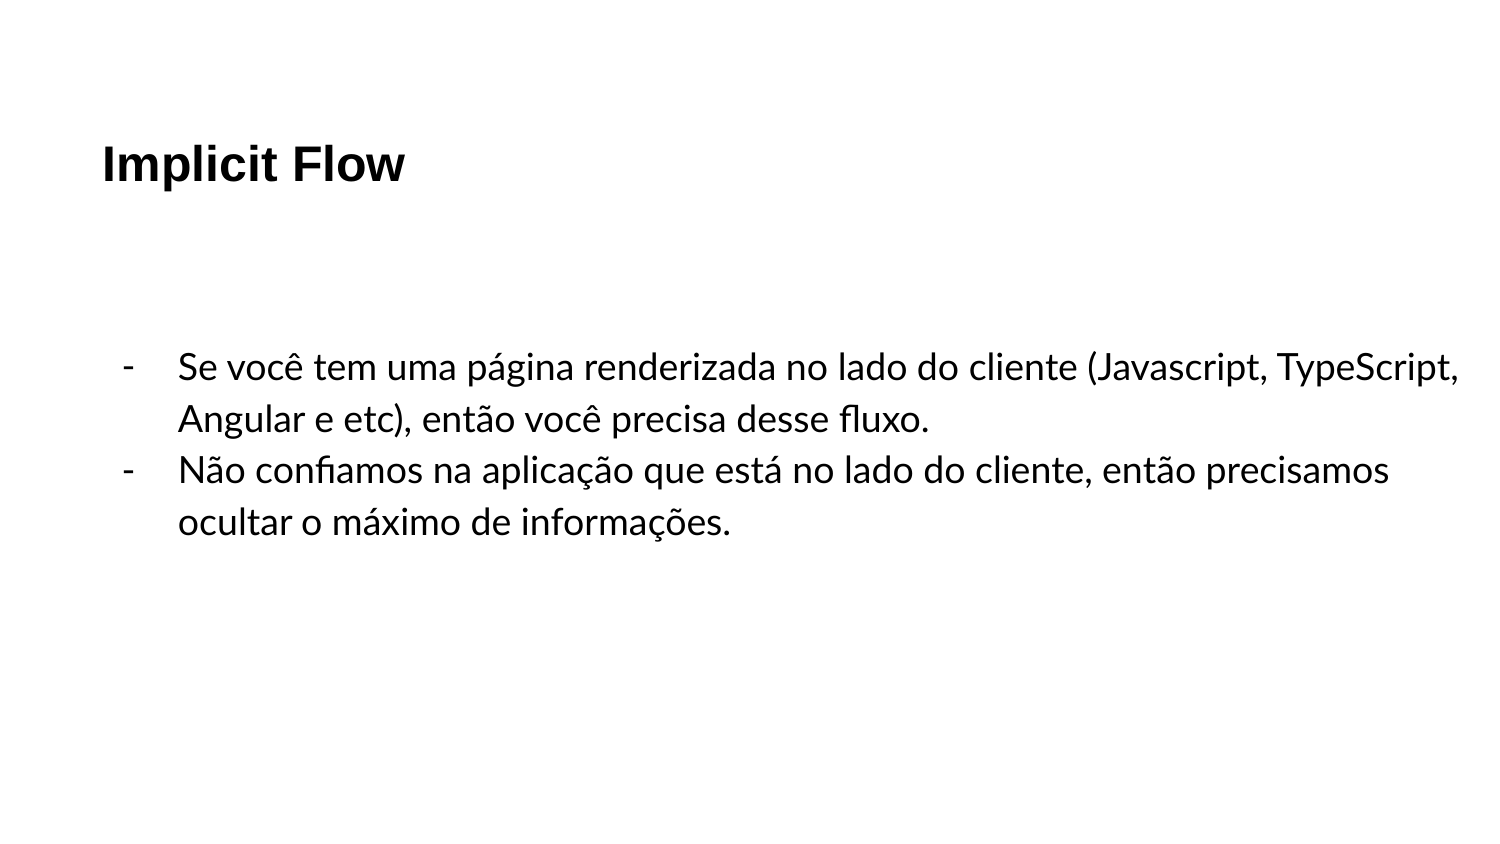

Implicit Flow

Se você tem uma página renderizada no lado do cliente (Javascript, TypeScript, Angular e etc), então você precisa desse fluxo.
Não confiamos na aplicação que está no lado do cliente, então precisamos ocultar o máximo de informações.